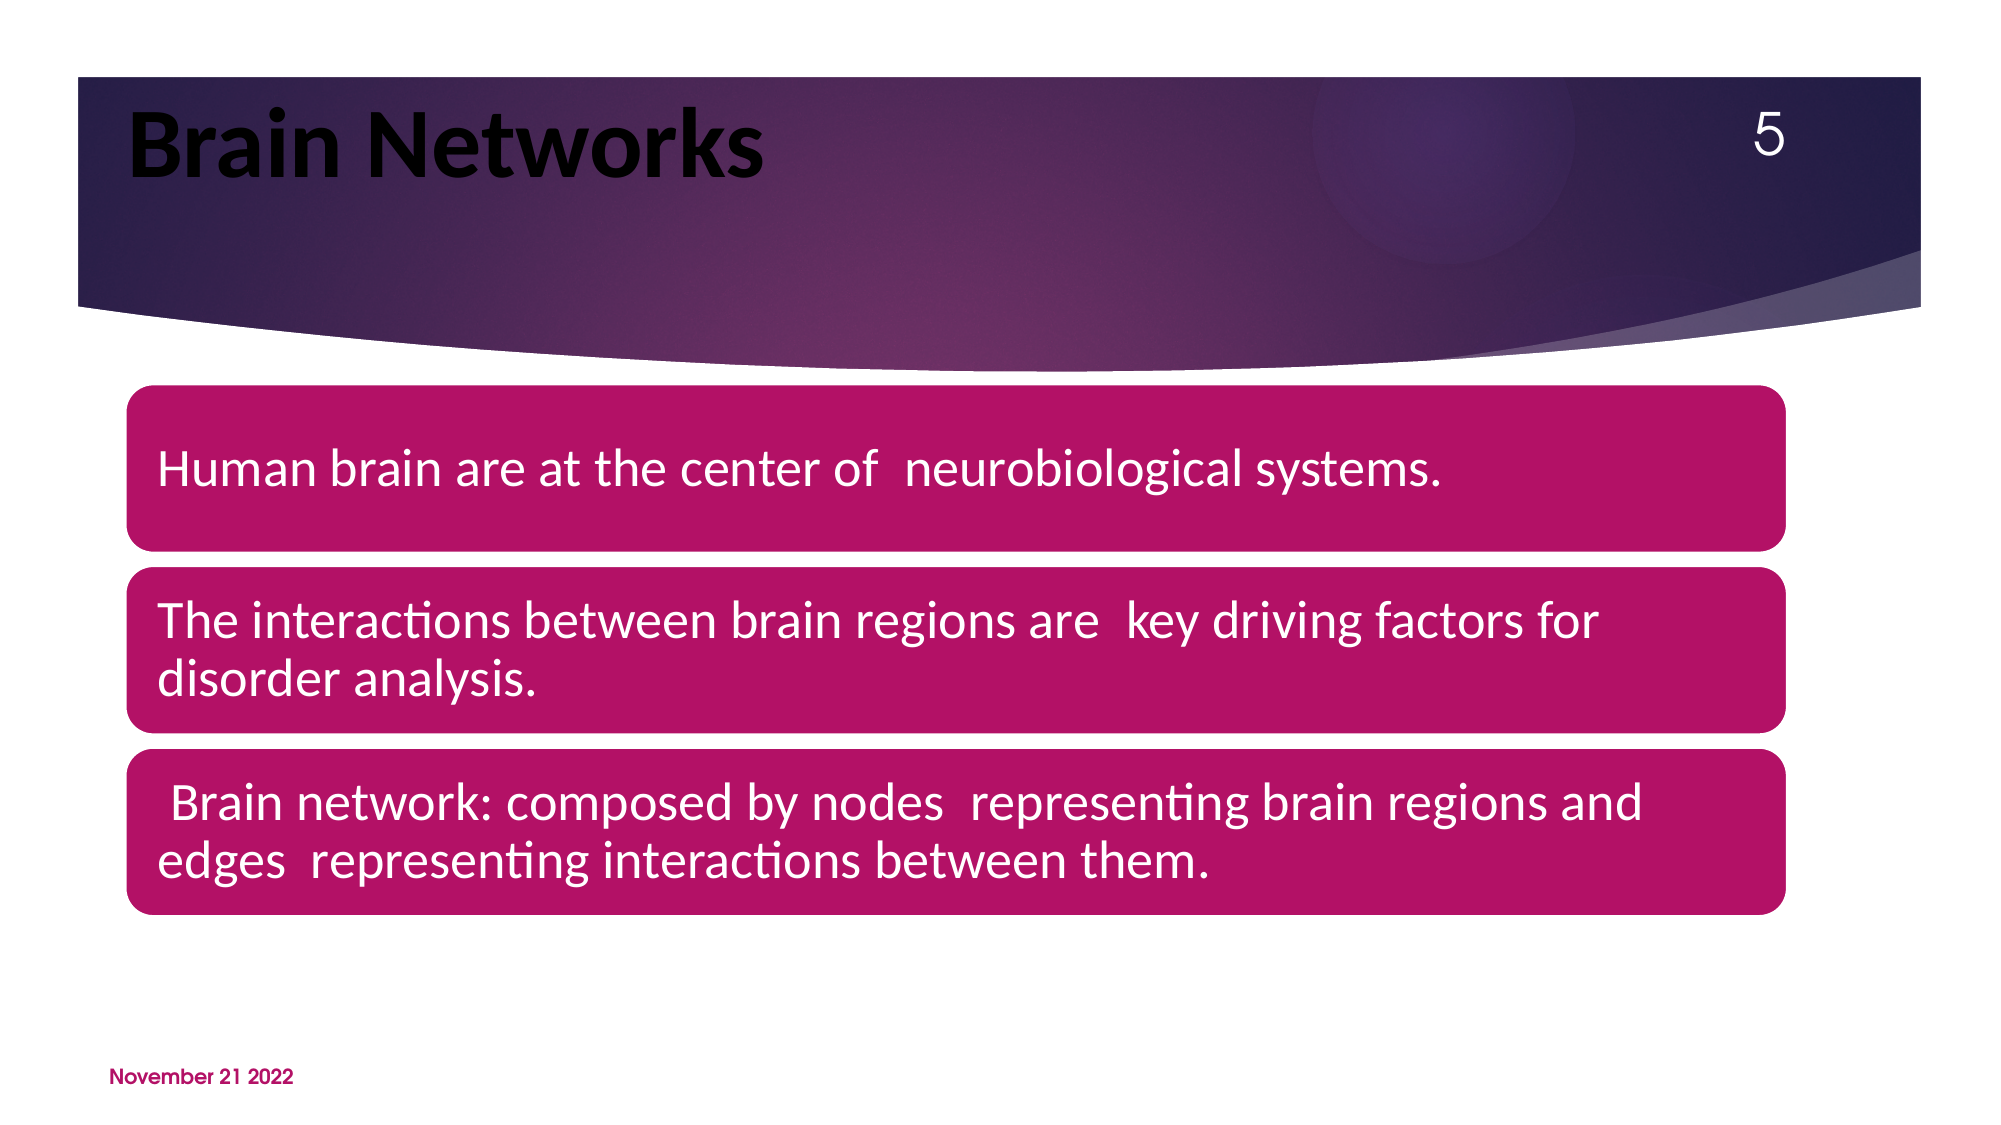

5
# Brain Networks
Human brain are at the center of  neurobiological systems.
The interactions between brain regions are  key driving factors for disorder analysis.
 Brain network: composed by nodes  representing brain regions and edges  representing interactions between them.
September 14, 2022
4
November 21 2022
BrainGB: A Benchmark for Brain Network Analysis with Graph Neural Networks